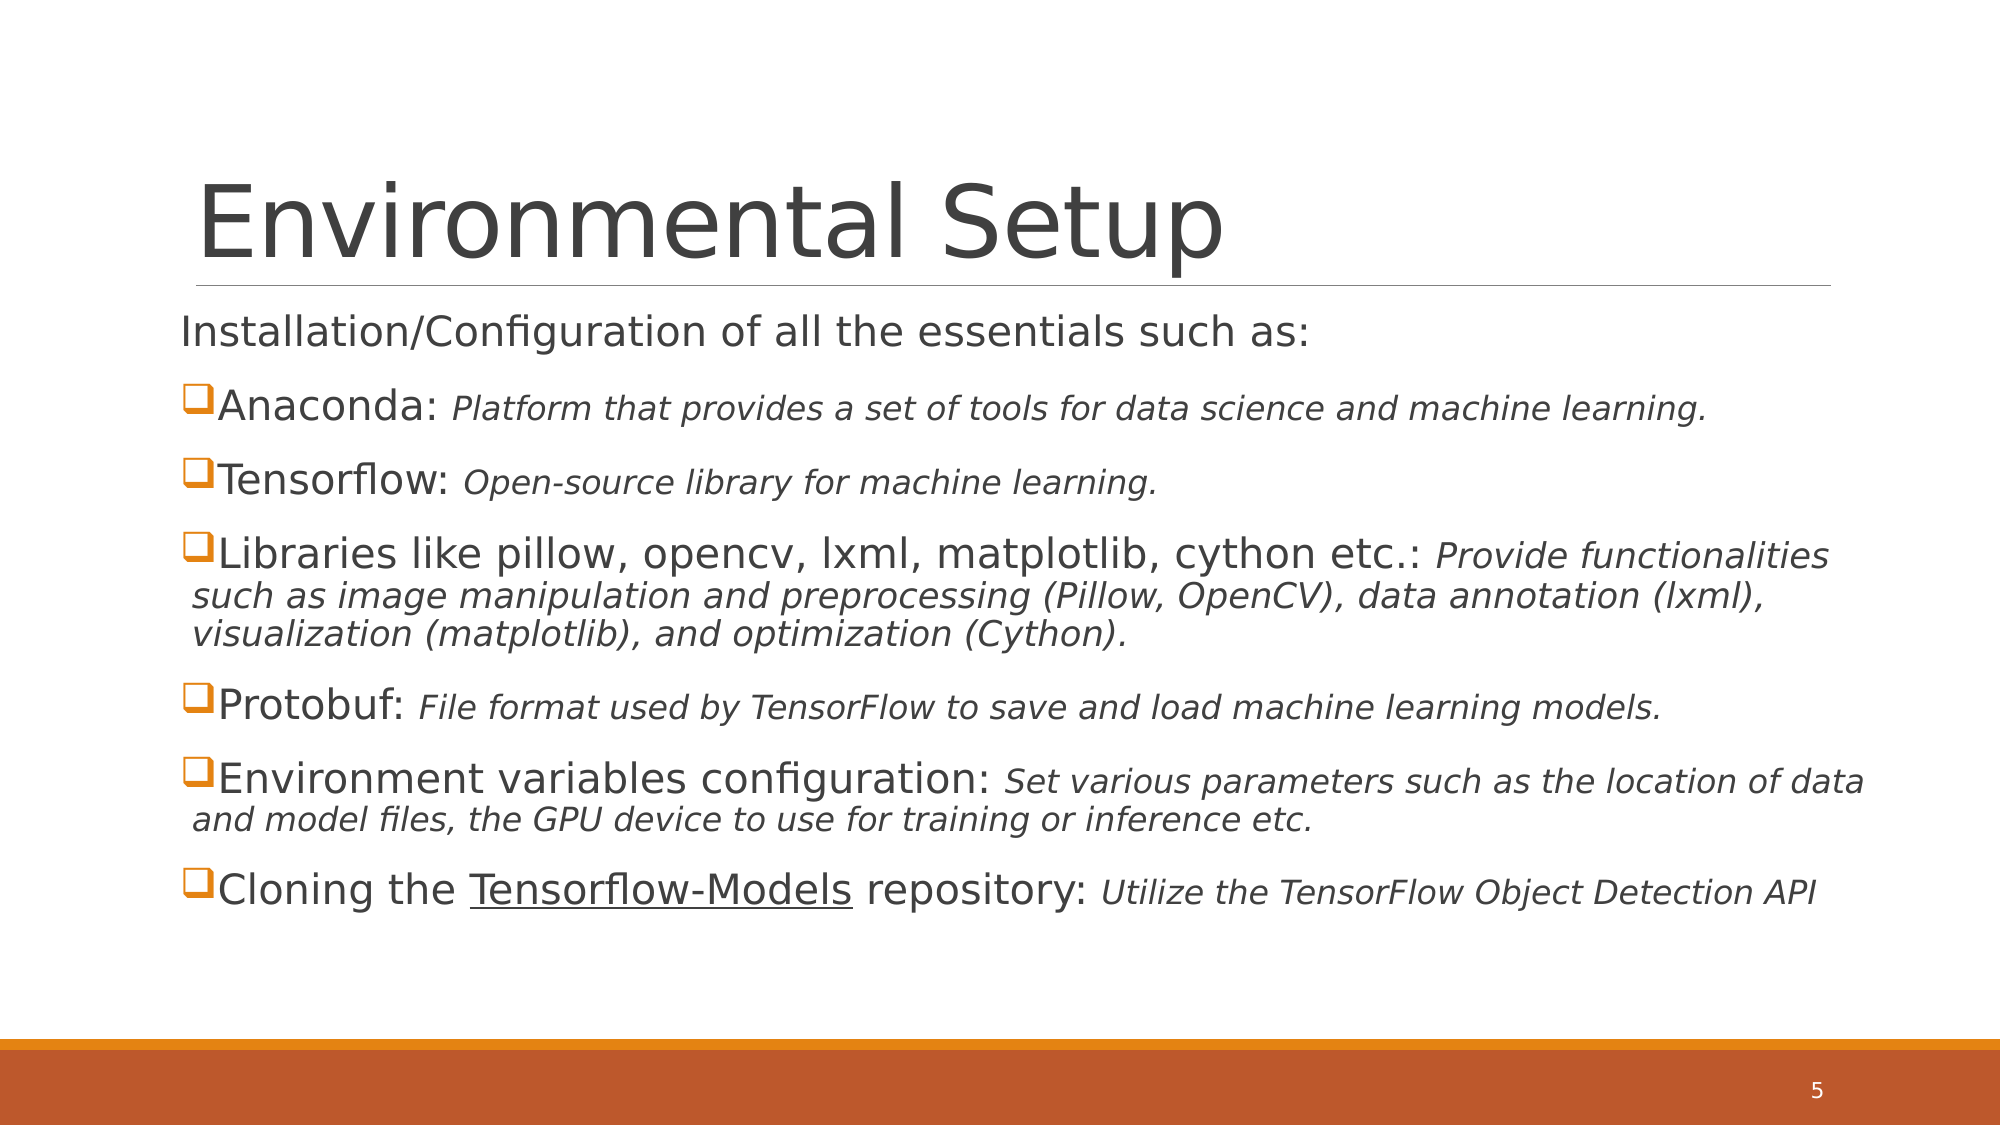

# Environmental Setup
Installation/Configuration of all the essentials such as:
Anaconda: Platform that provides a set of tools for data science and machine learning.
Tensorflow: Open-source library for machine learning.
Libraries like pillow, opencv, lxml, matplotlib, cython etc.: Provide functionalities such as image manipulation and preprocessing (Pillow, OpenCV), data annotation (lxml), visualization (matplotlib), and optimization (Cython).
Protobuf: File format used by TensorFlow to save and load machine learning models.
Environment variables configuration: Set various parameters such as the location of data and model files, the GPU device to use for training or inference etc.
Cloning the Tensorflow-Models repository: Utilize the TensorFlow Object Detection API

5